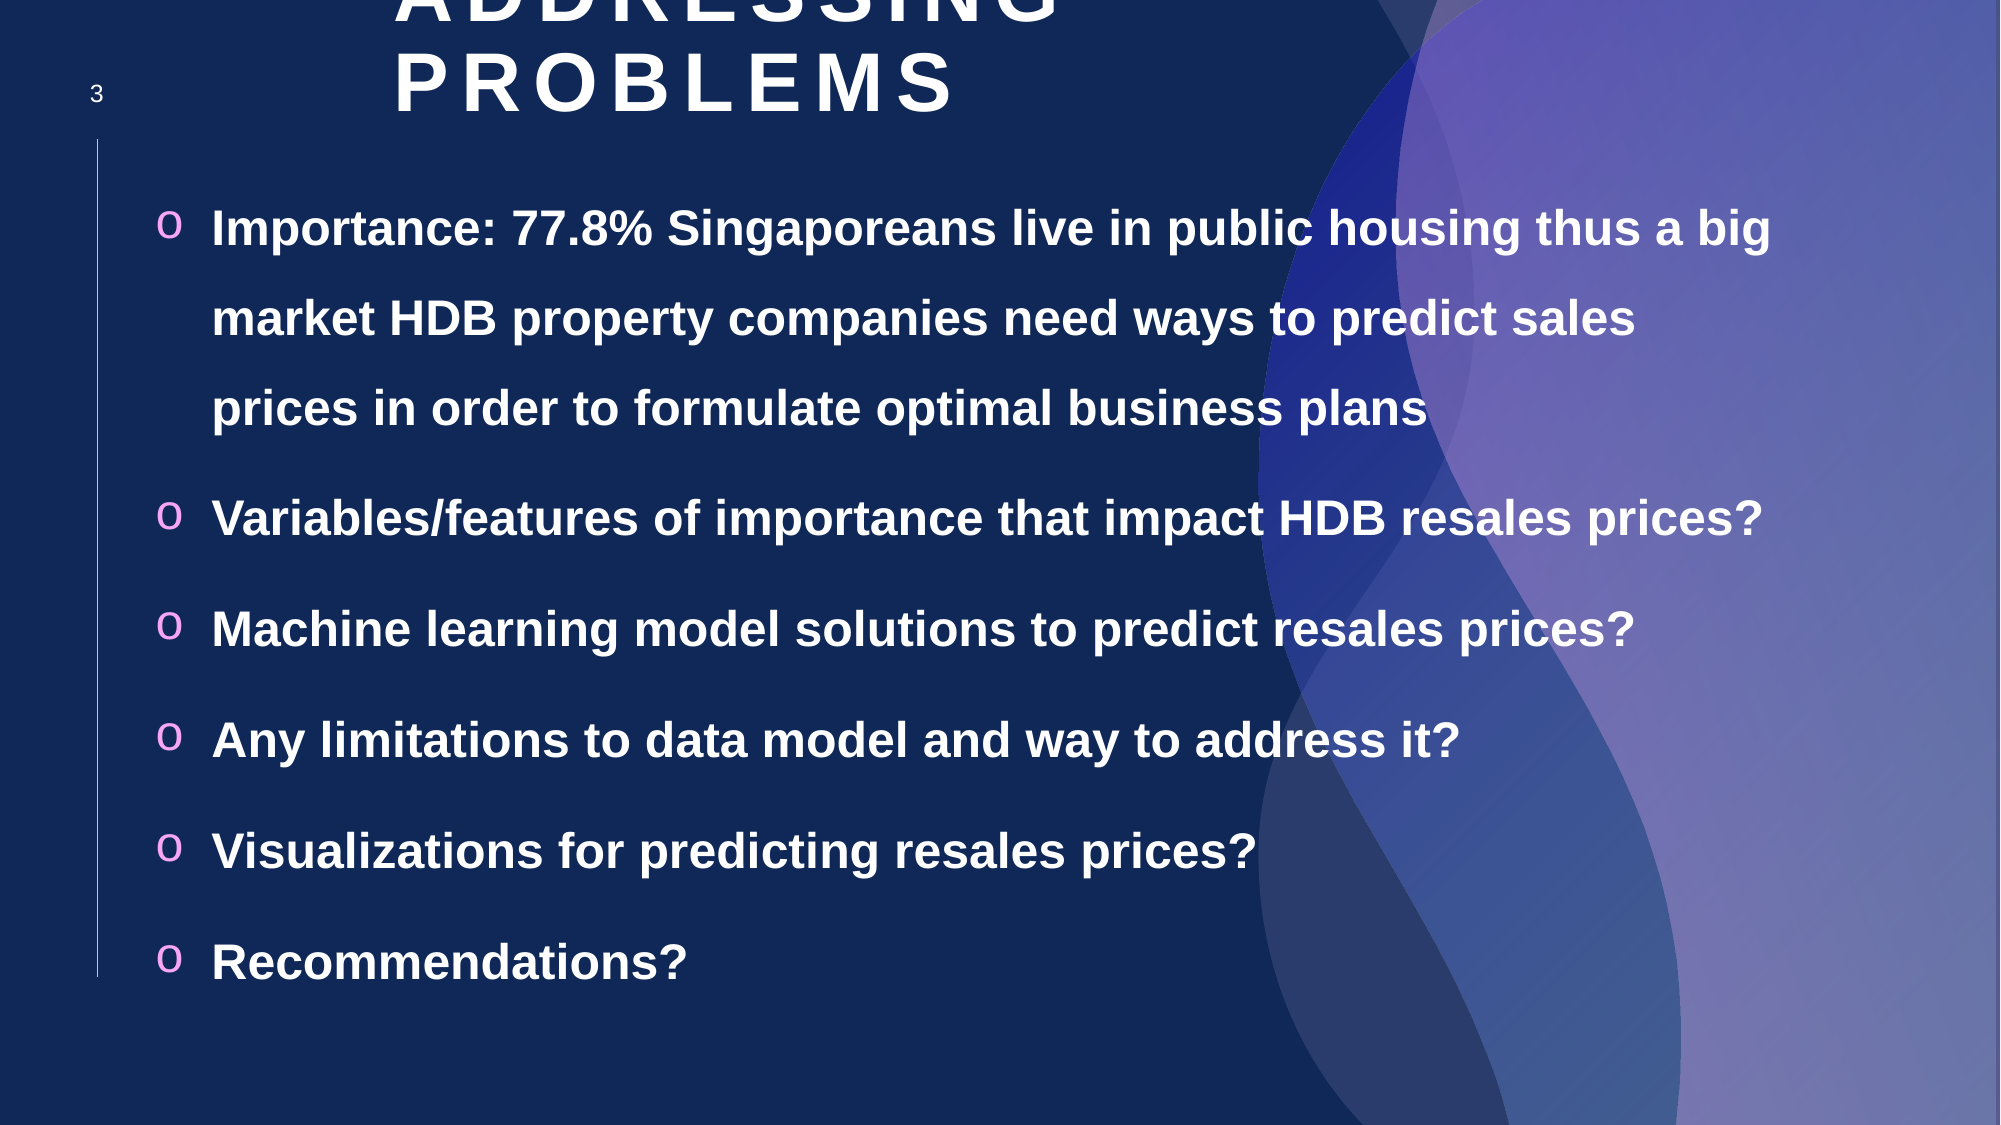

addressing PROBLEMS
3
Importance: 77.8% Singaporeans live in public housing thus a big market HDB property companies need ways to predict sales prices in order to formulate optimal business plans
Variables/features of importance that impact HDB resales prices?
Machine learning model solutions to predict resales prices?
Any limitations to data model and way to address it?
Visualizations for predicting resales prices?
Recommendations?